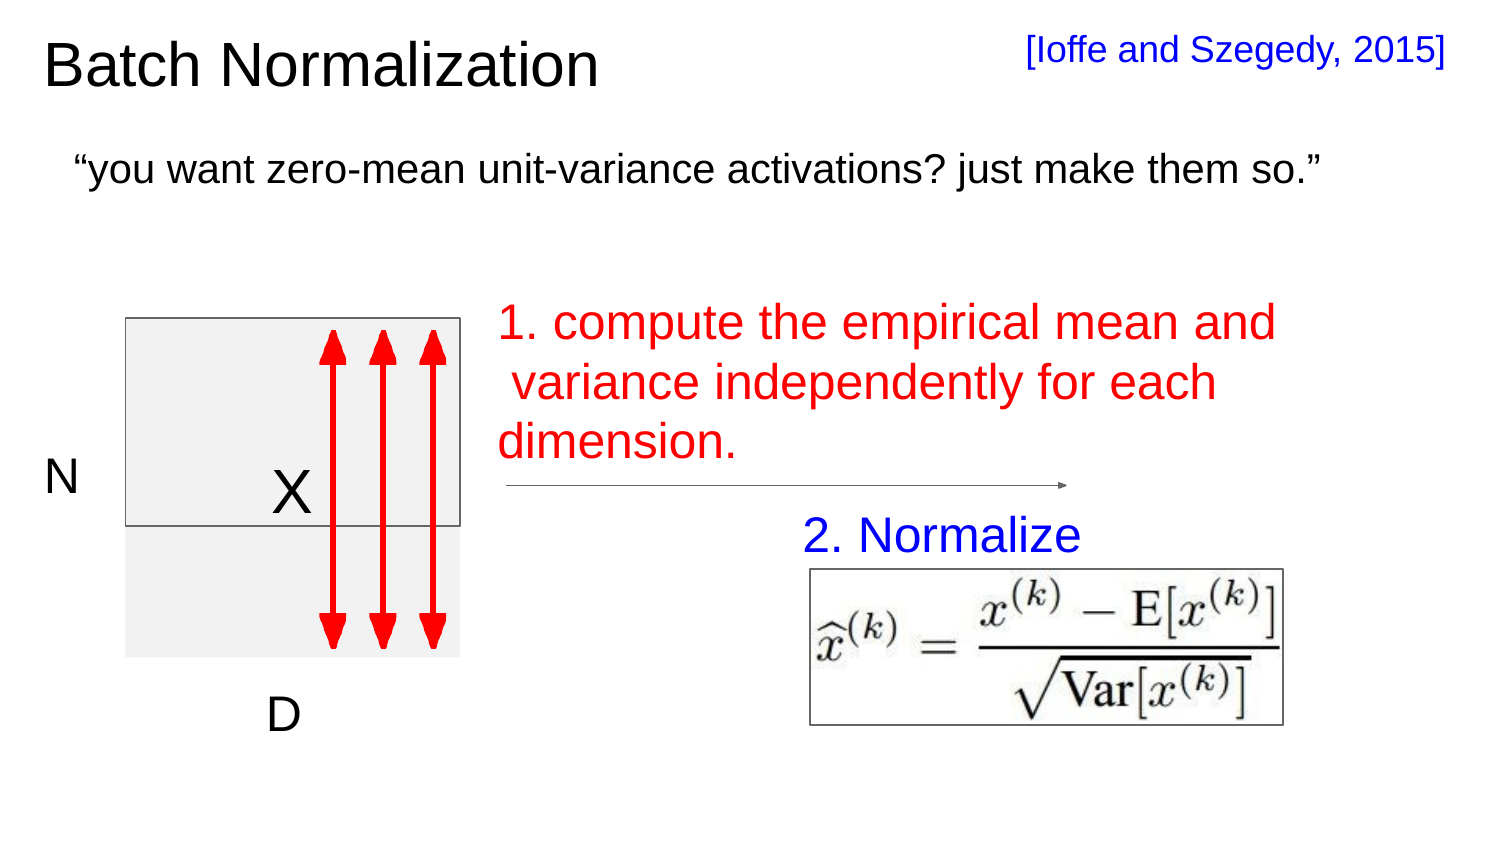

# Batch Normalization
[Ioffe and Szegedy, 2015]
“you want zero-mean unit-variance activations? just make them so.”
1. compute the empirical mean and  variance independently for each  dimension.

X

N

2. Normalize

D
Lecture 6 - 58
3/24/2021
Fei-Fei Li & Justin Johnson & Serena Yeung	Lecture 6 -	April 19, 2018